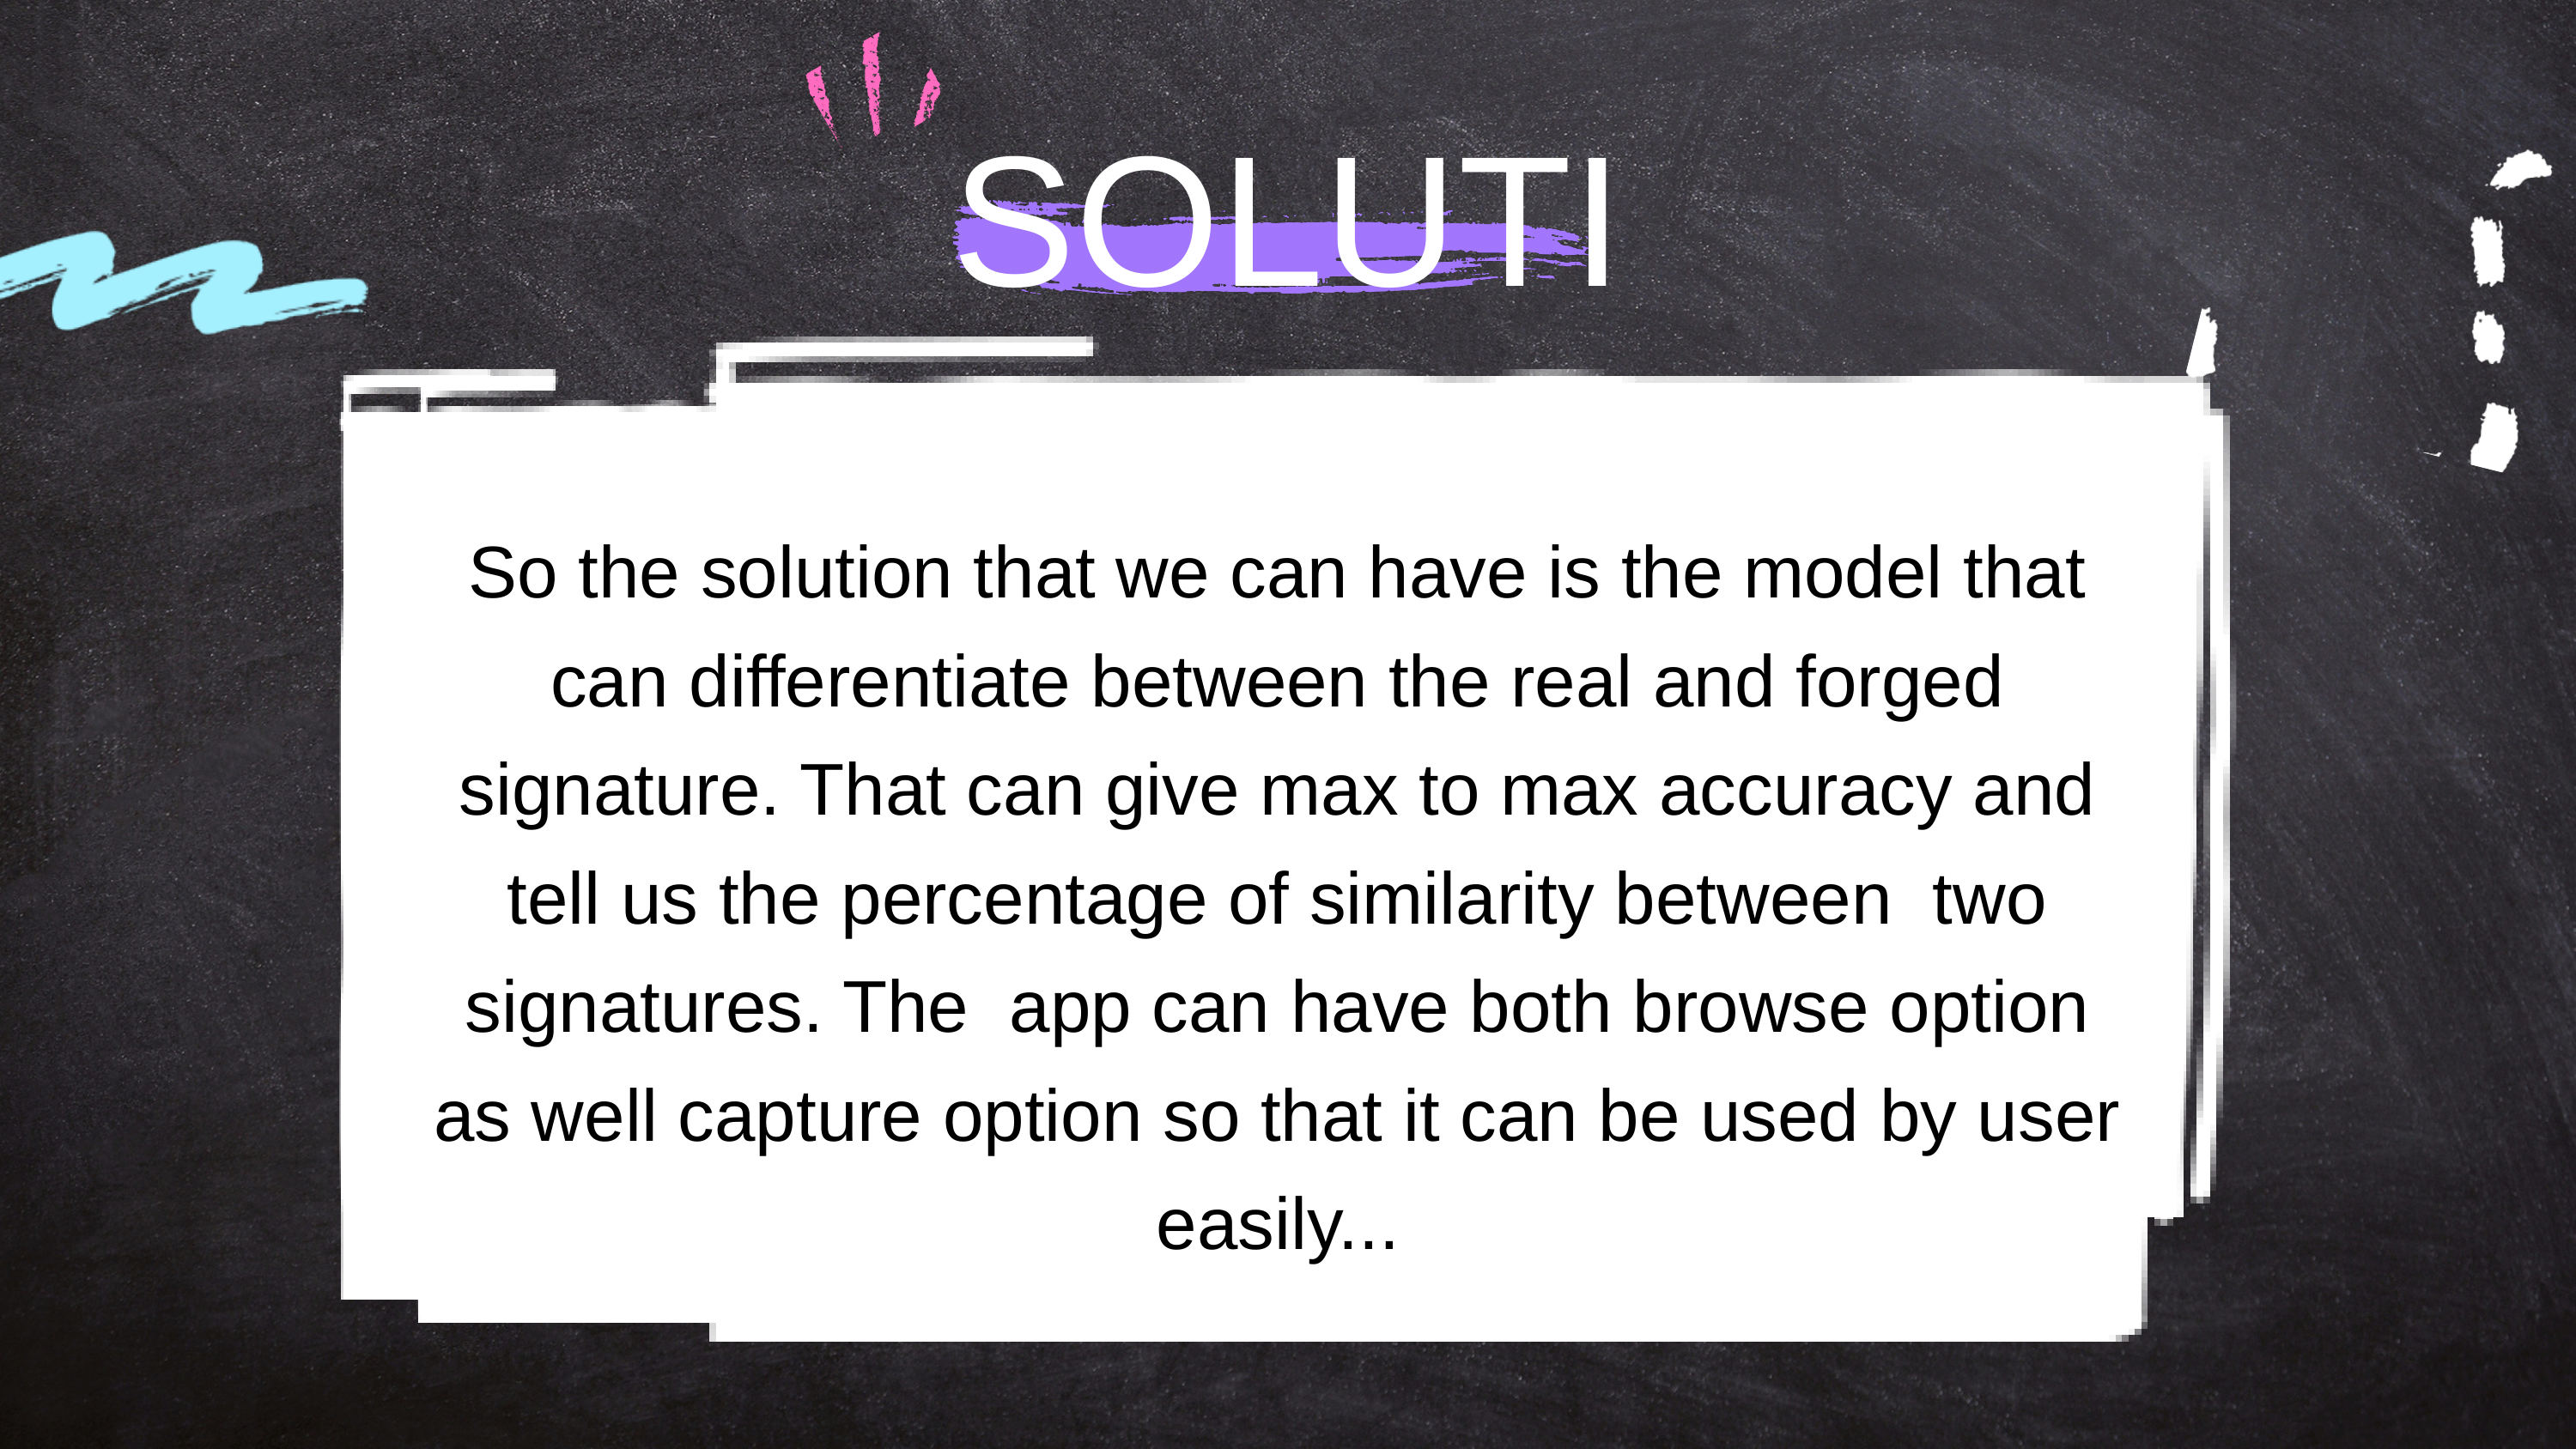

SOLUTION

So the solution that we can have is the model that can differentiate between the real and forged signature. That can give max to max accuracy and tell us the percentage of similarity between  two signatures. The  app can have both browse option as well capture option so that it can be used by user easily...